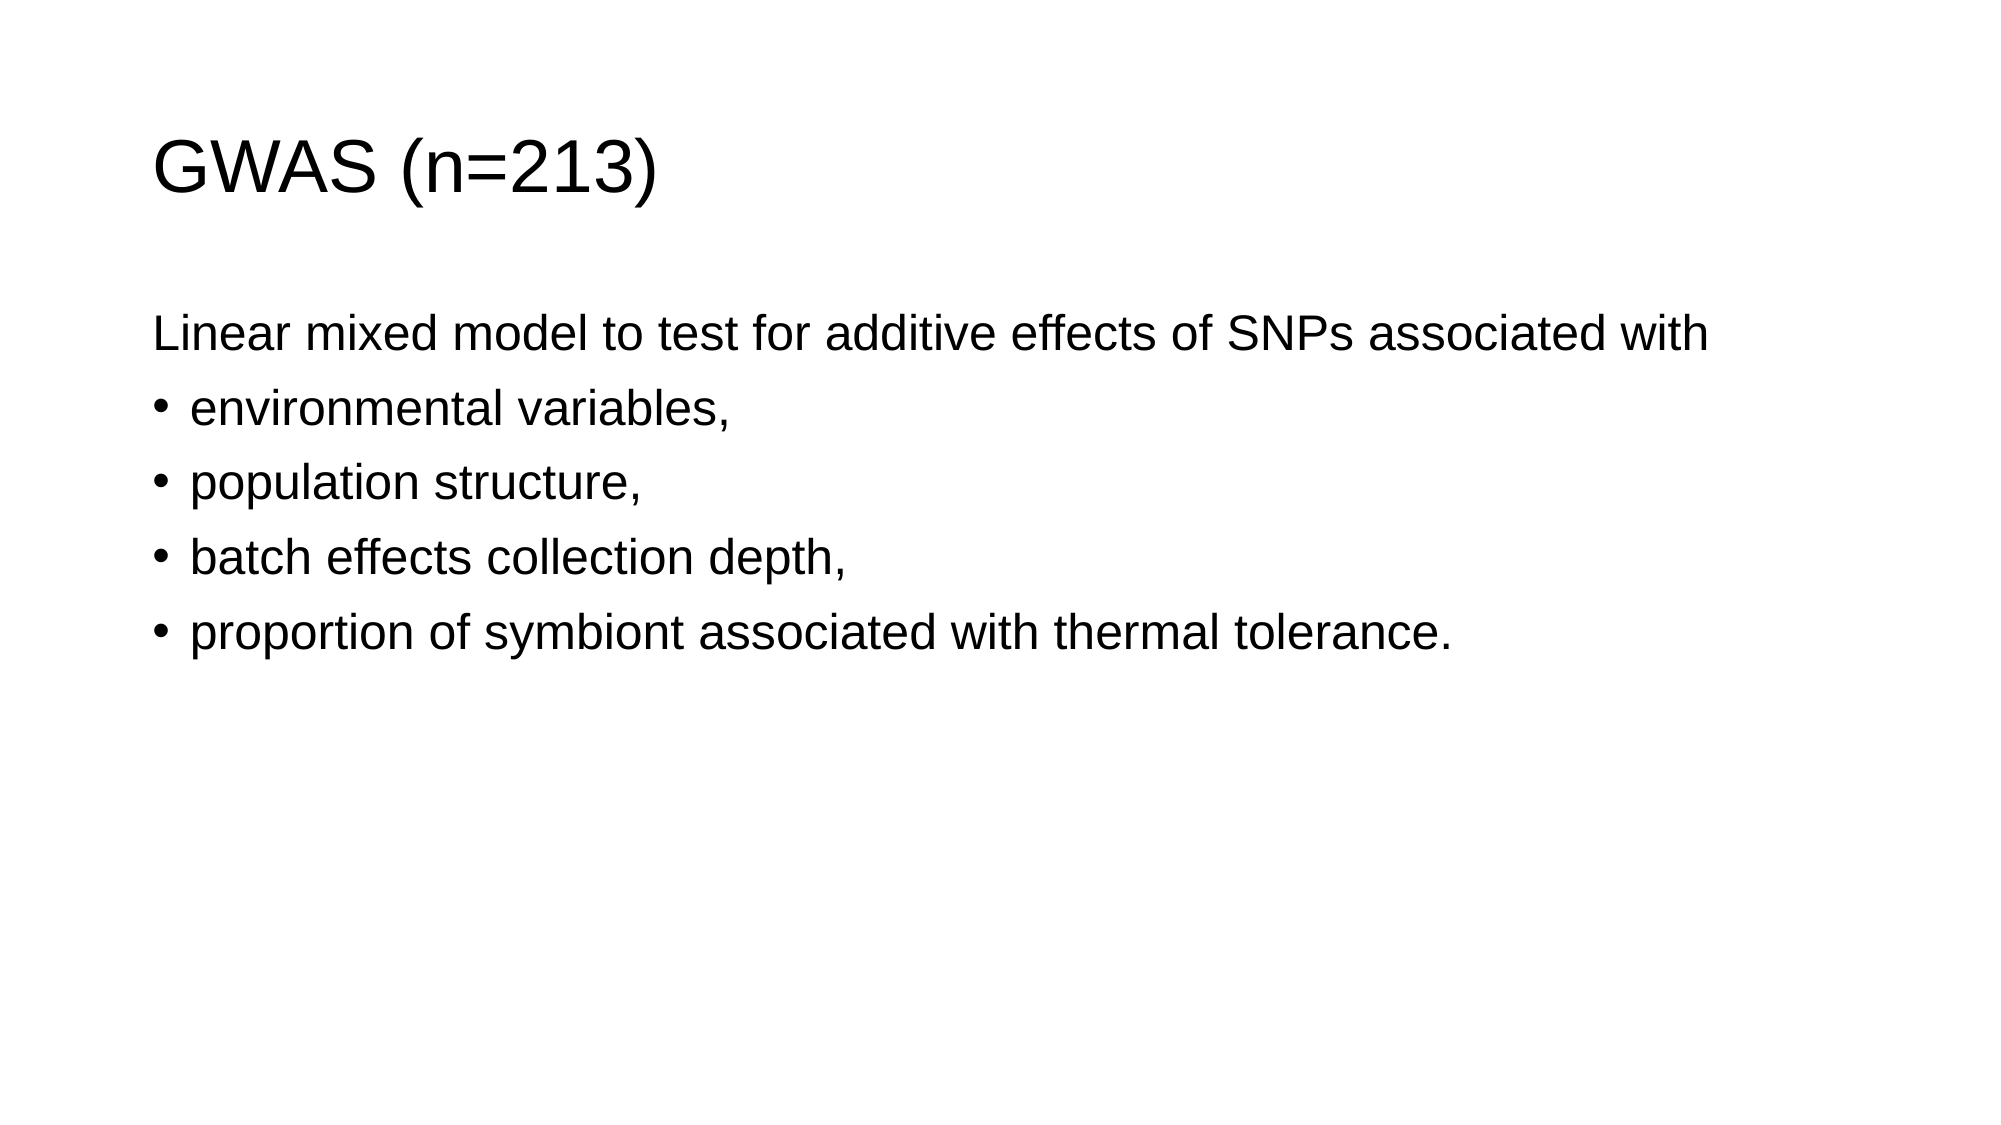

# GWAS (n=213)
Linear mixed model to test for additive effects of SNPs associated with
environmental variables,
population structure,
batch effects collection depth,
proportion of symbiont associated with thermal tolerance.